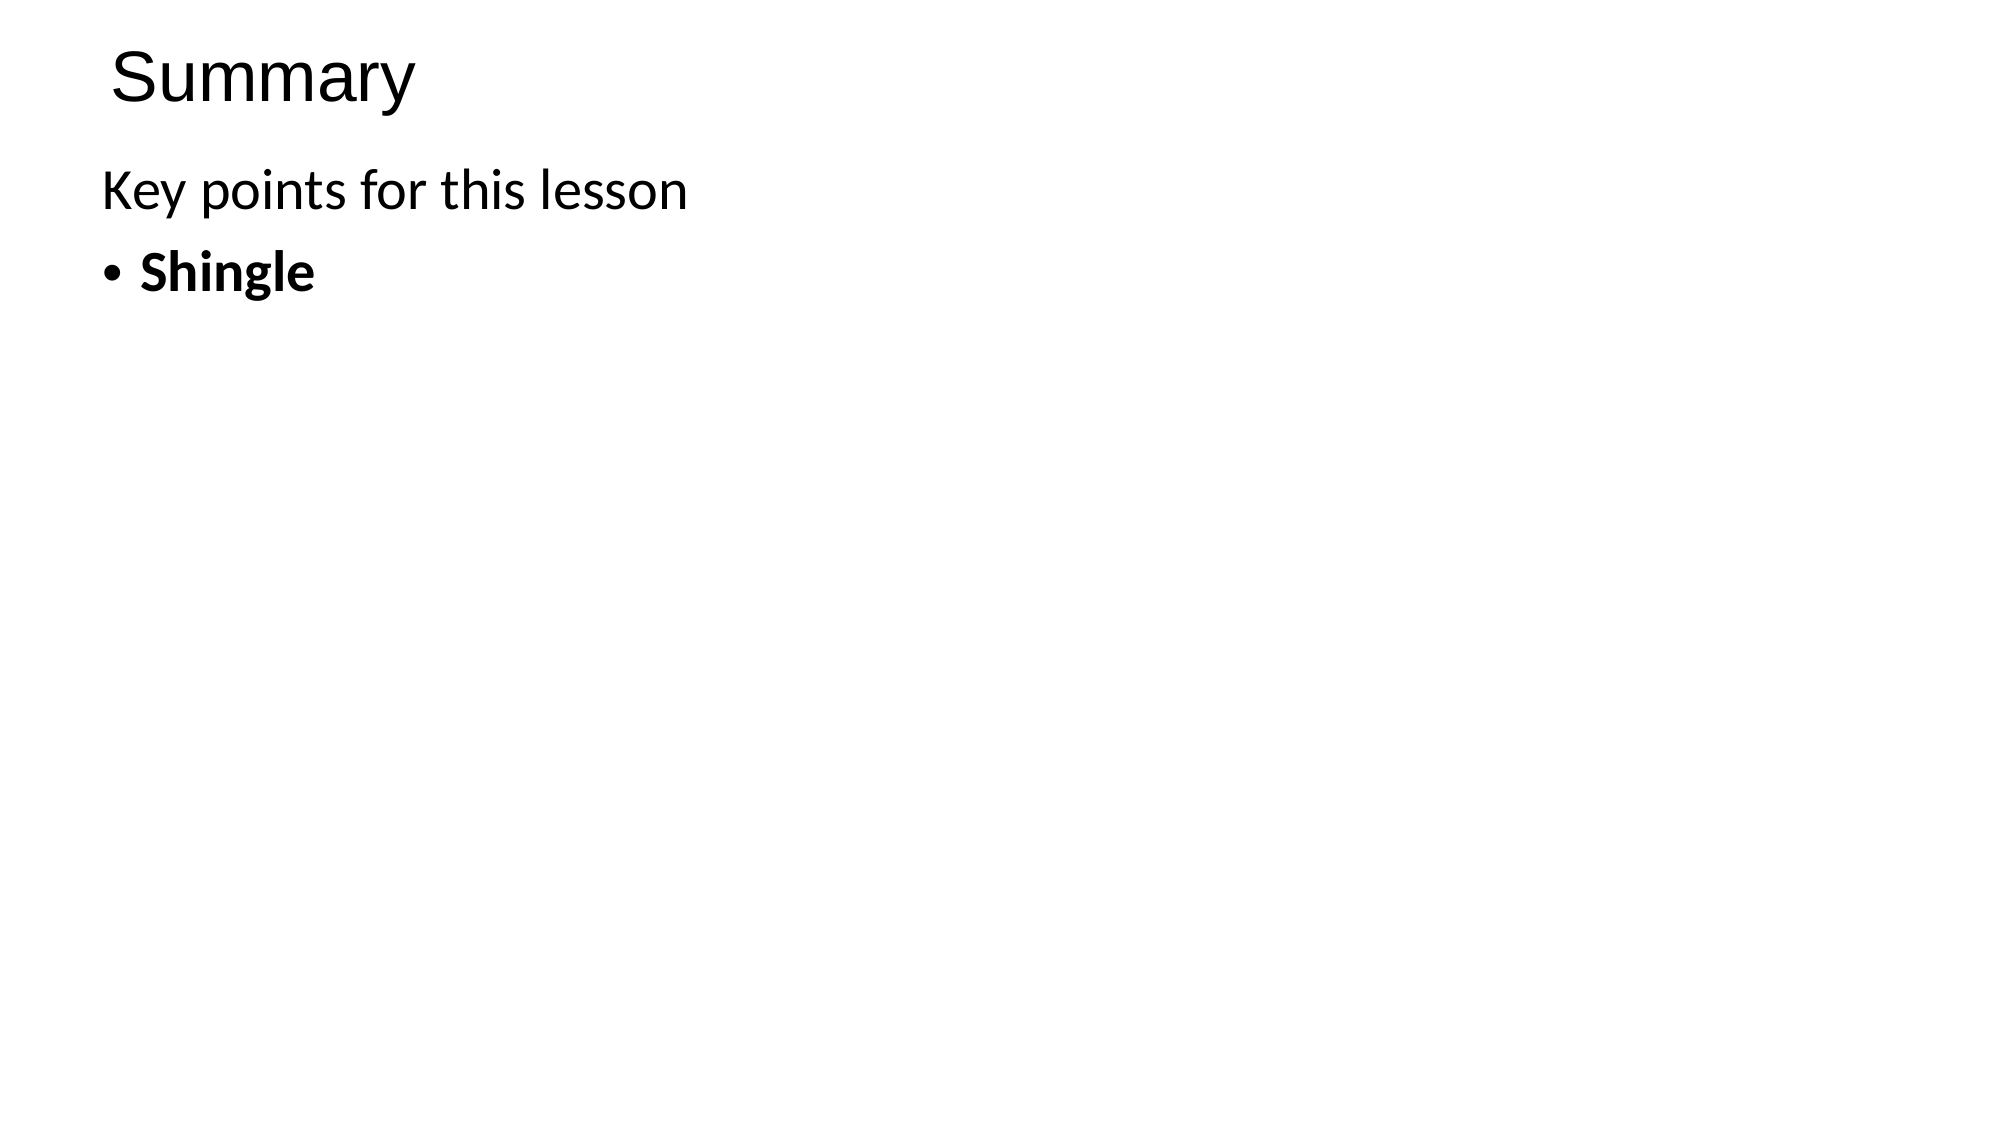

# Summary
Key points for this lesson
Shingle